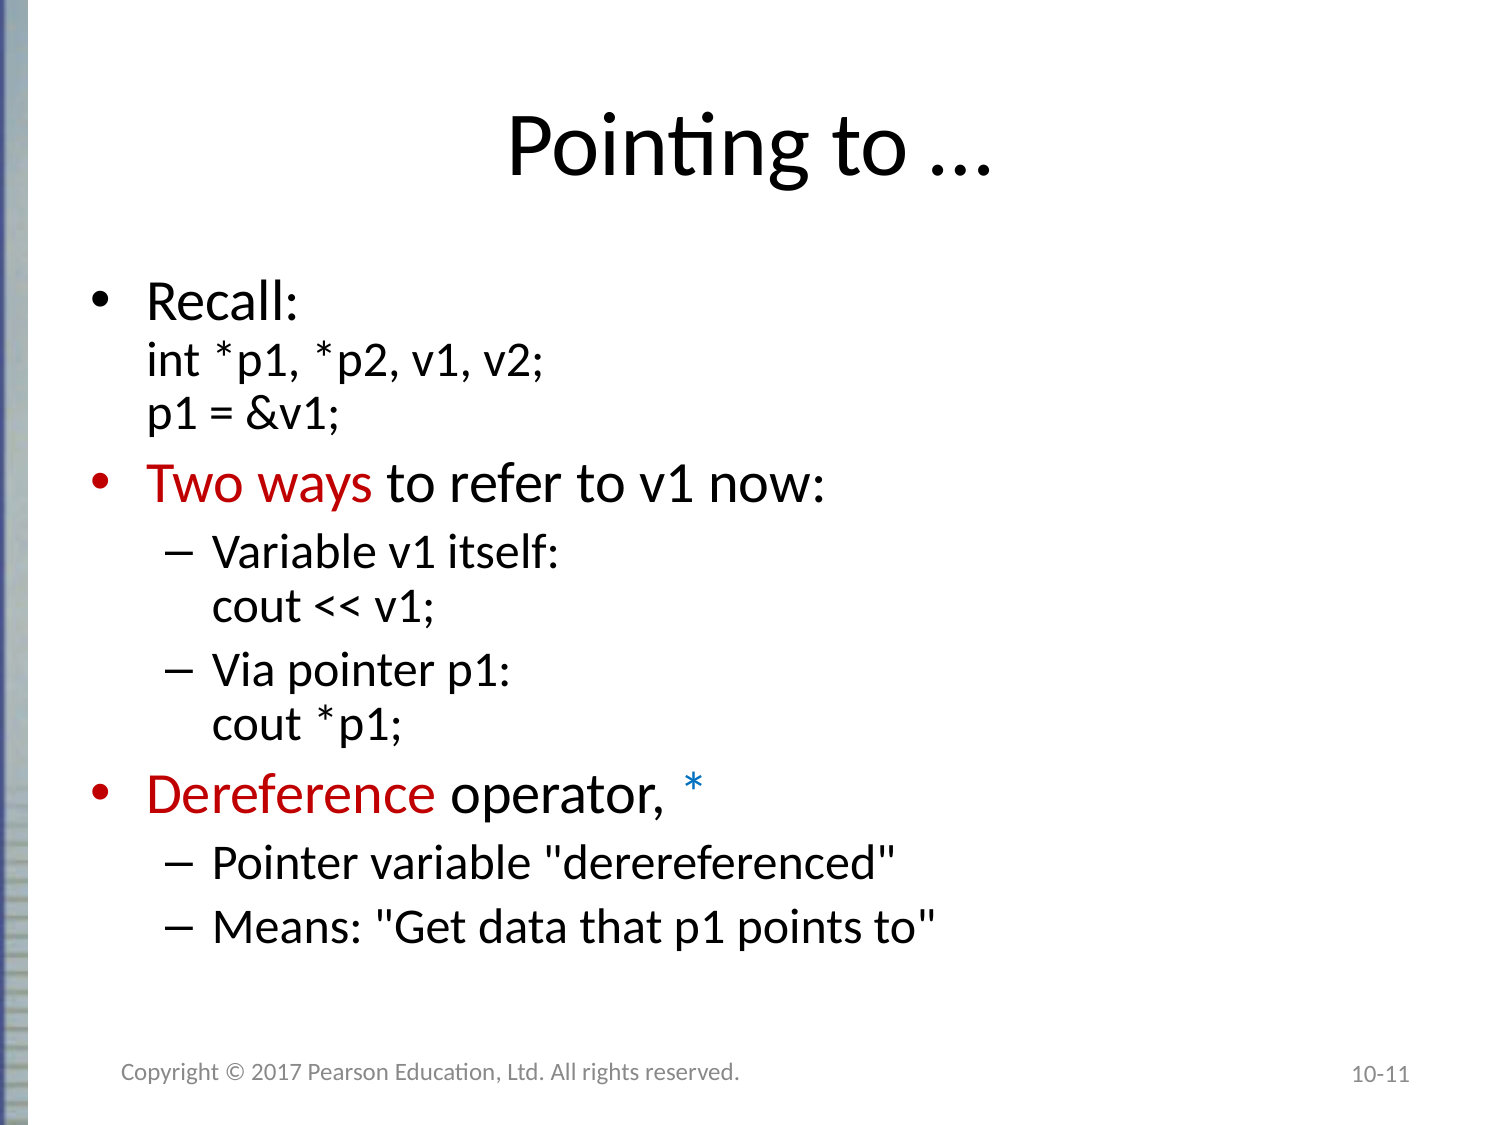

# Pointing to …
Recall:
int *p1, *p2, v1, v2;
p1 = &v1;
Two ways to refer to v1 now:
Variable v1 itself:
cout << v1;
Via pointer p1:
cout *p1;
Dereference operator, *
Pointer variable "derereferenced"
Means: "Get data that p1 points to"
Copyright © 2017 Pearson Education, Ltd. All rights reserved.
10-11